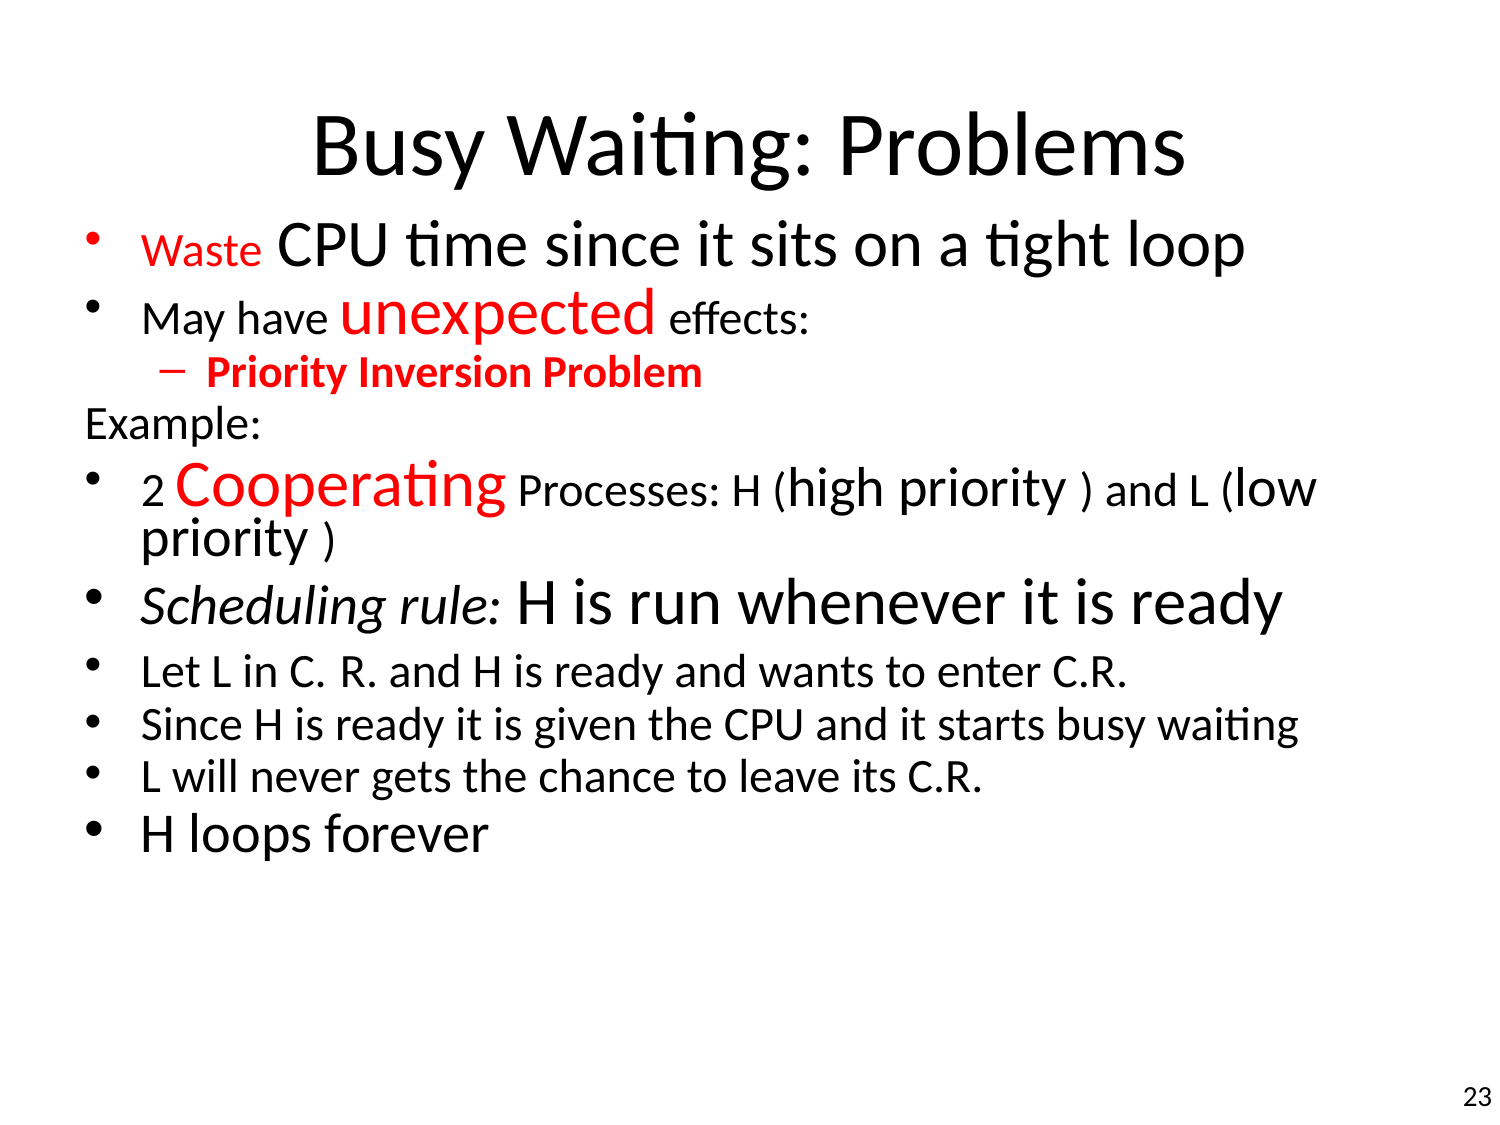

# Busy Waiting: Problems
Waste CPU time since it sits on a tight loop
May have unexpected effects:
Priority Inversion Problem
Example:
2 Cooperating Processes: H (high priority ) and L (low priority )
Scheduling rule: H is run whenever it is ready
Let L in C. R. and H is ready and wants to enter C.R.
Since H is ready it is given the CPU and it starts busy waiting
L will never gets the chance to leave its C.R.
H loops forever
23